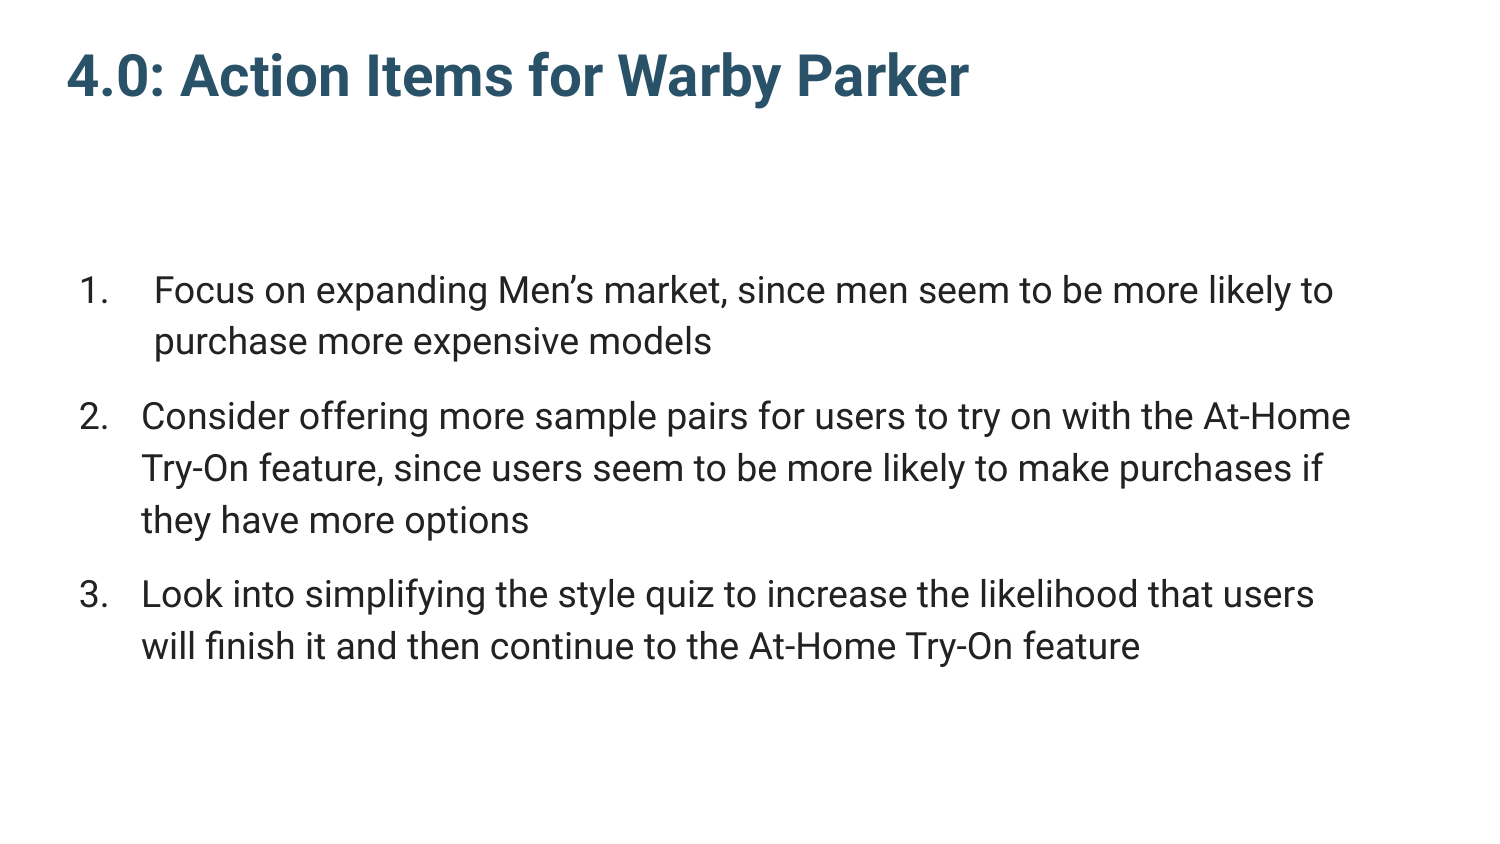

# 4.0: Action Items for Warby Parker

Focus on expanding Men’s market, since men seem to be more likely to purchase more expensive models
Consider offering more sample pairs for users to try on with the At-Home Try-On feature, since users seem to be more likely to make purchases if they have more options
Look into simplifying the style quiz to increase the likelihood that users will finish it and then continue to the At-Home Try-On feature